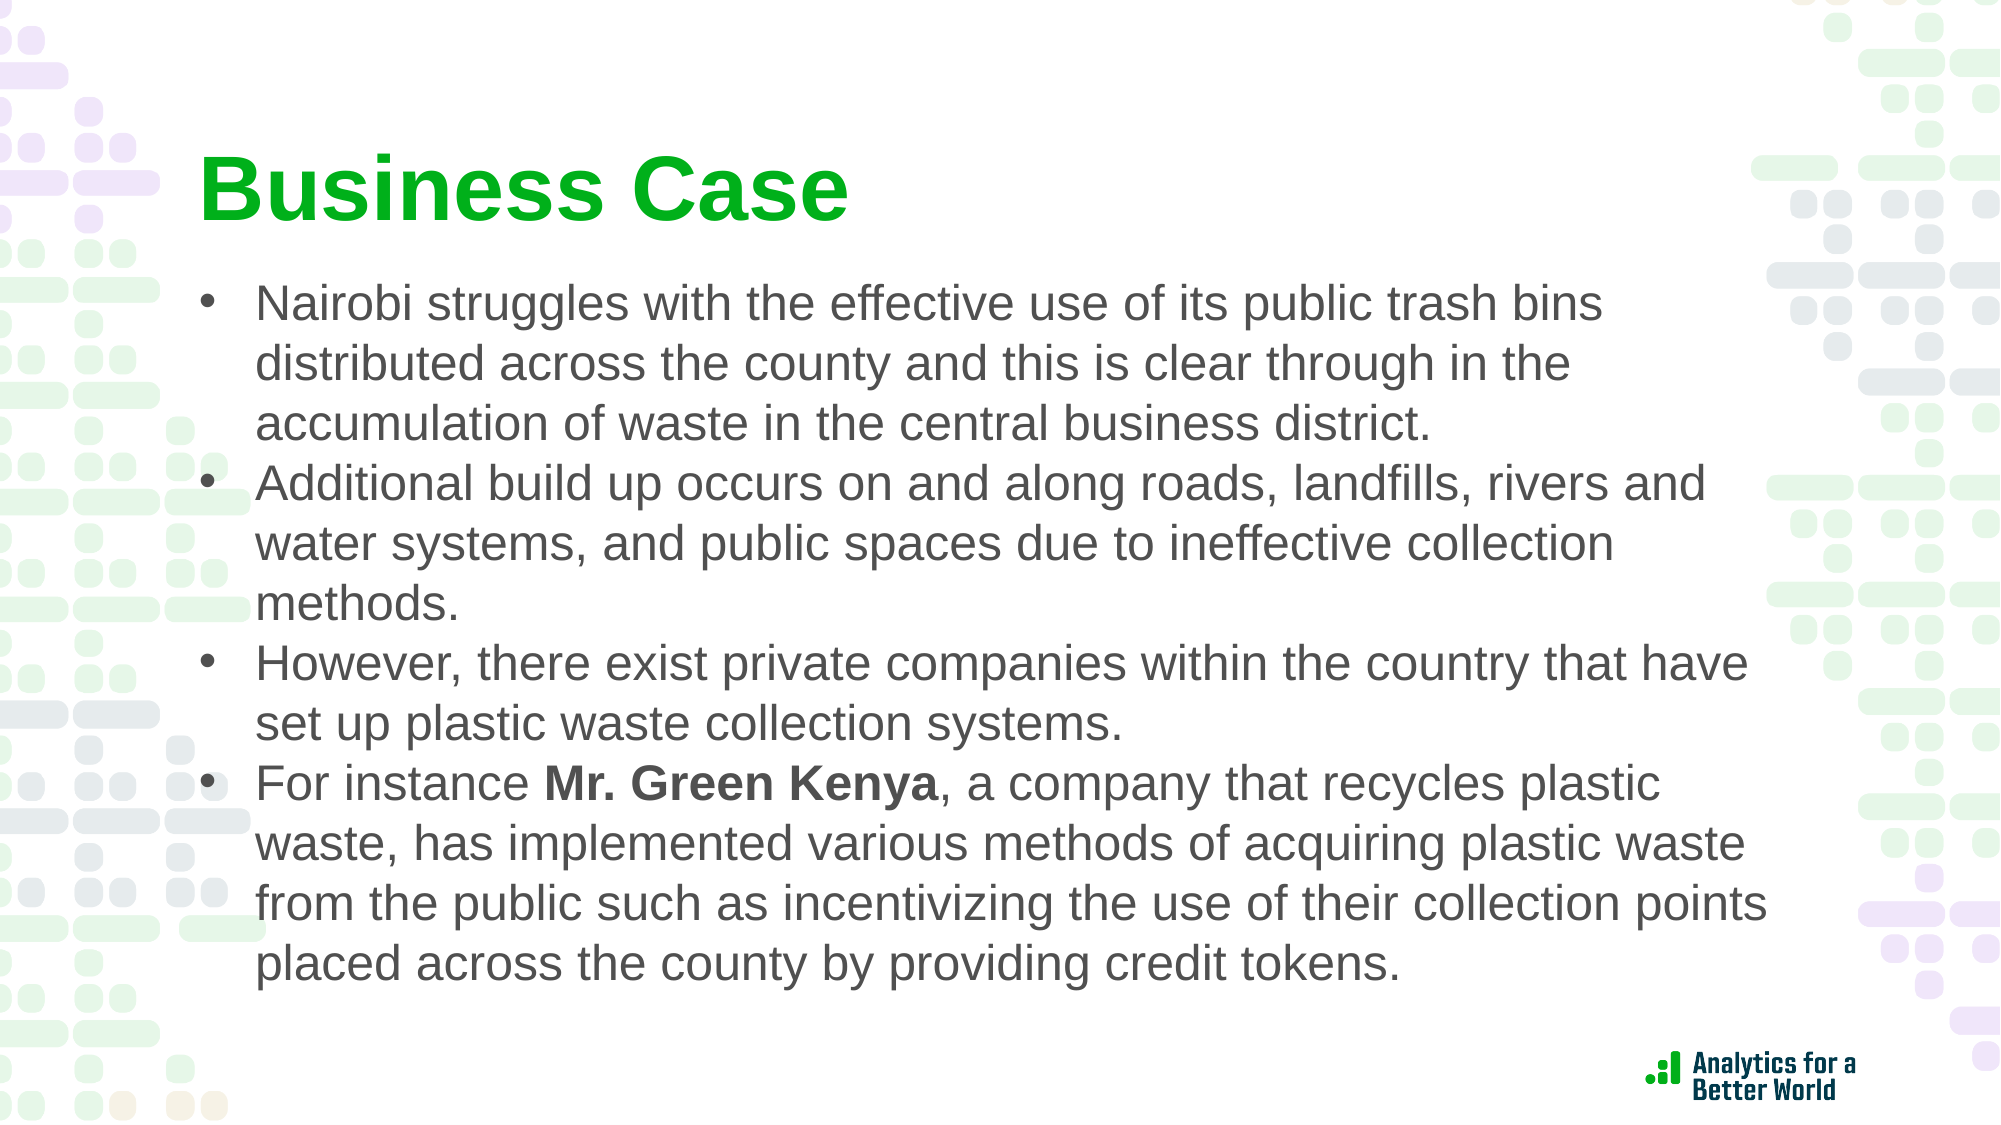

# Business Case
Nairobi struggles with the effective use of its public trash bins distributed across the county and this is clear through in the accumulation of waste in the central business district.
Additional build up occurs on and along roads, landfills, rivers and water systems, and public spaces due to ineffective collection methods.
However, there exist private companies within the country that have set up plastic waste collection systems.
For instance Mr. Green Kenya, a company that recycles plastic waste, has implemented various methods of acquiring plastic waste from the public such as incentivizing the use of their collection points placed across the county by providing credit tokens.